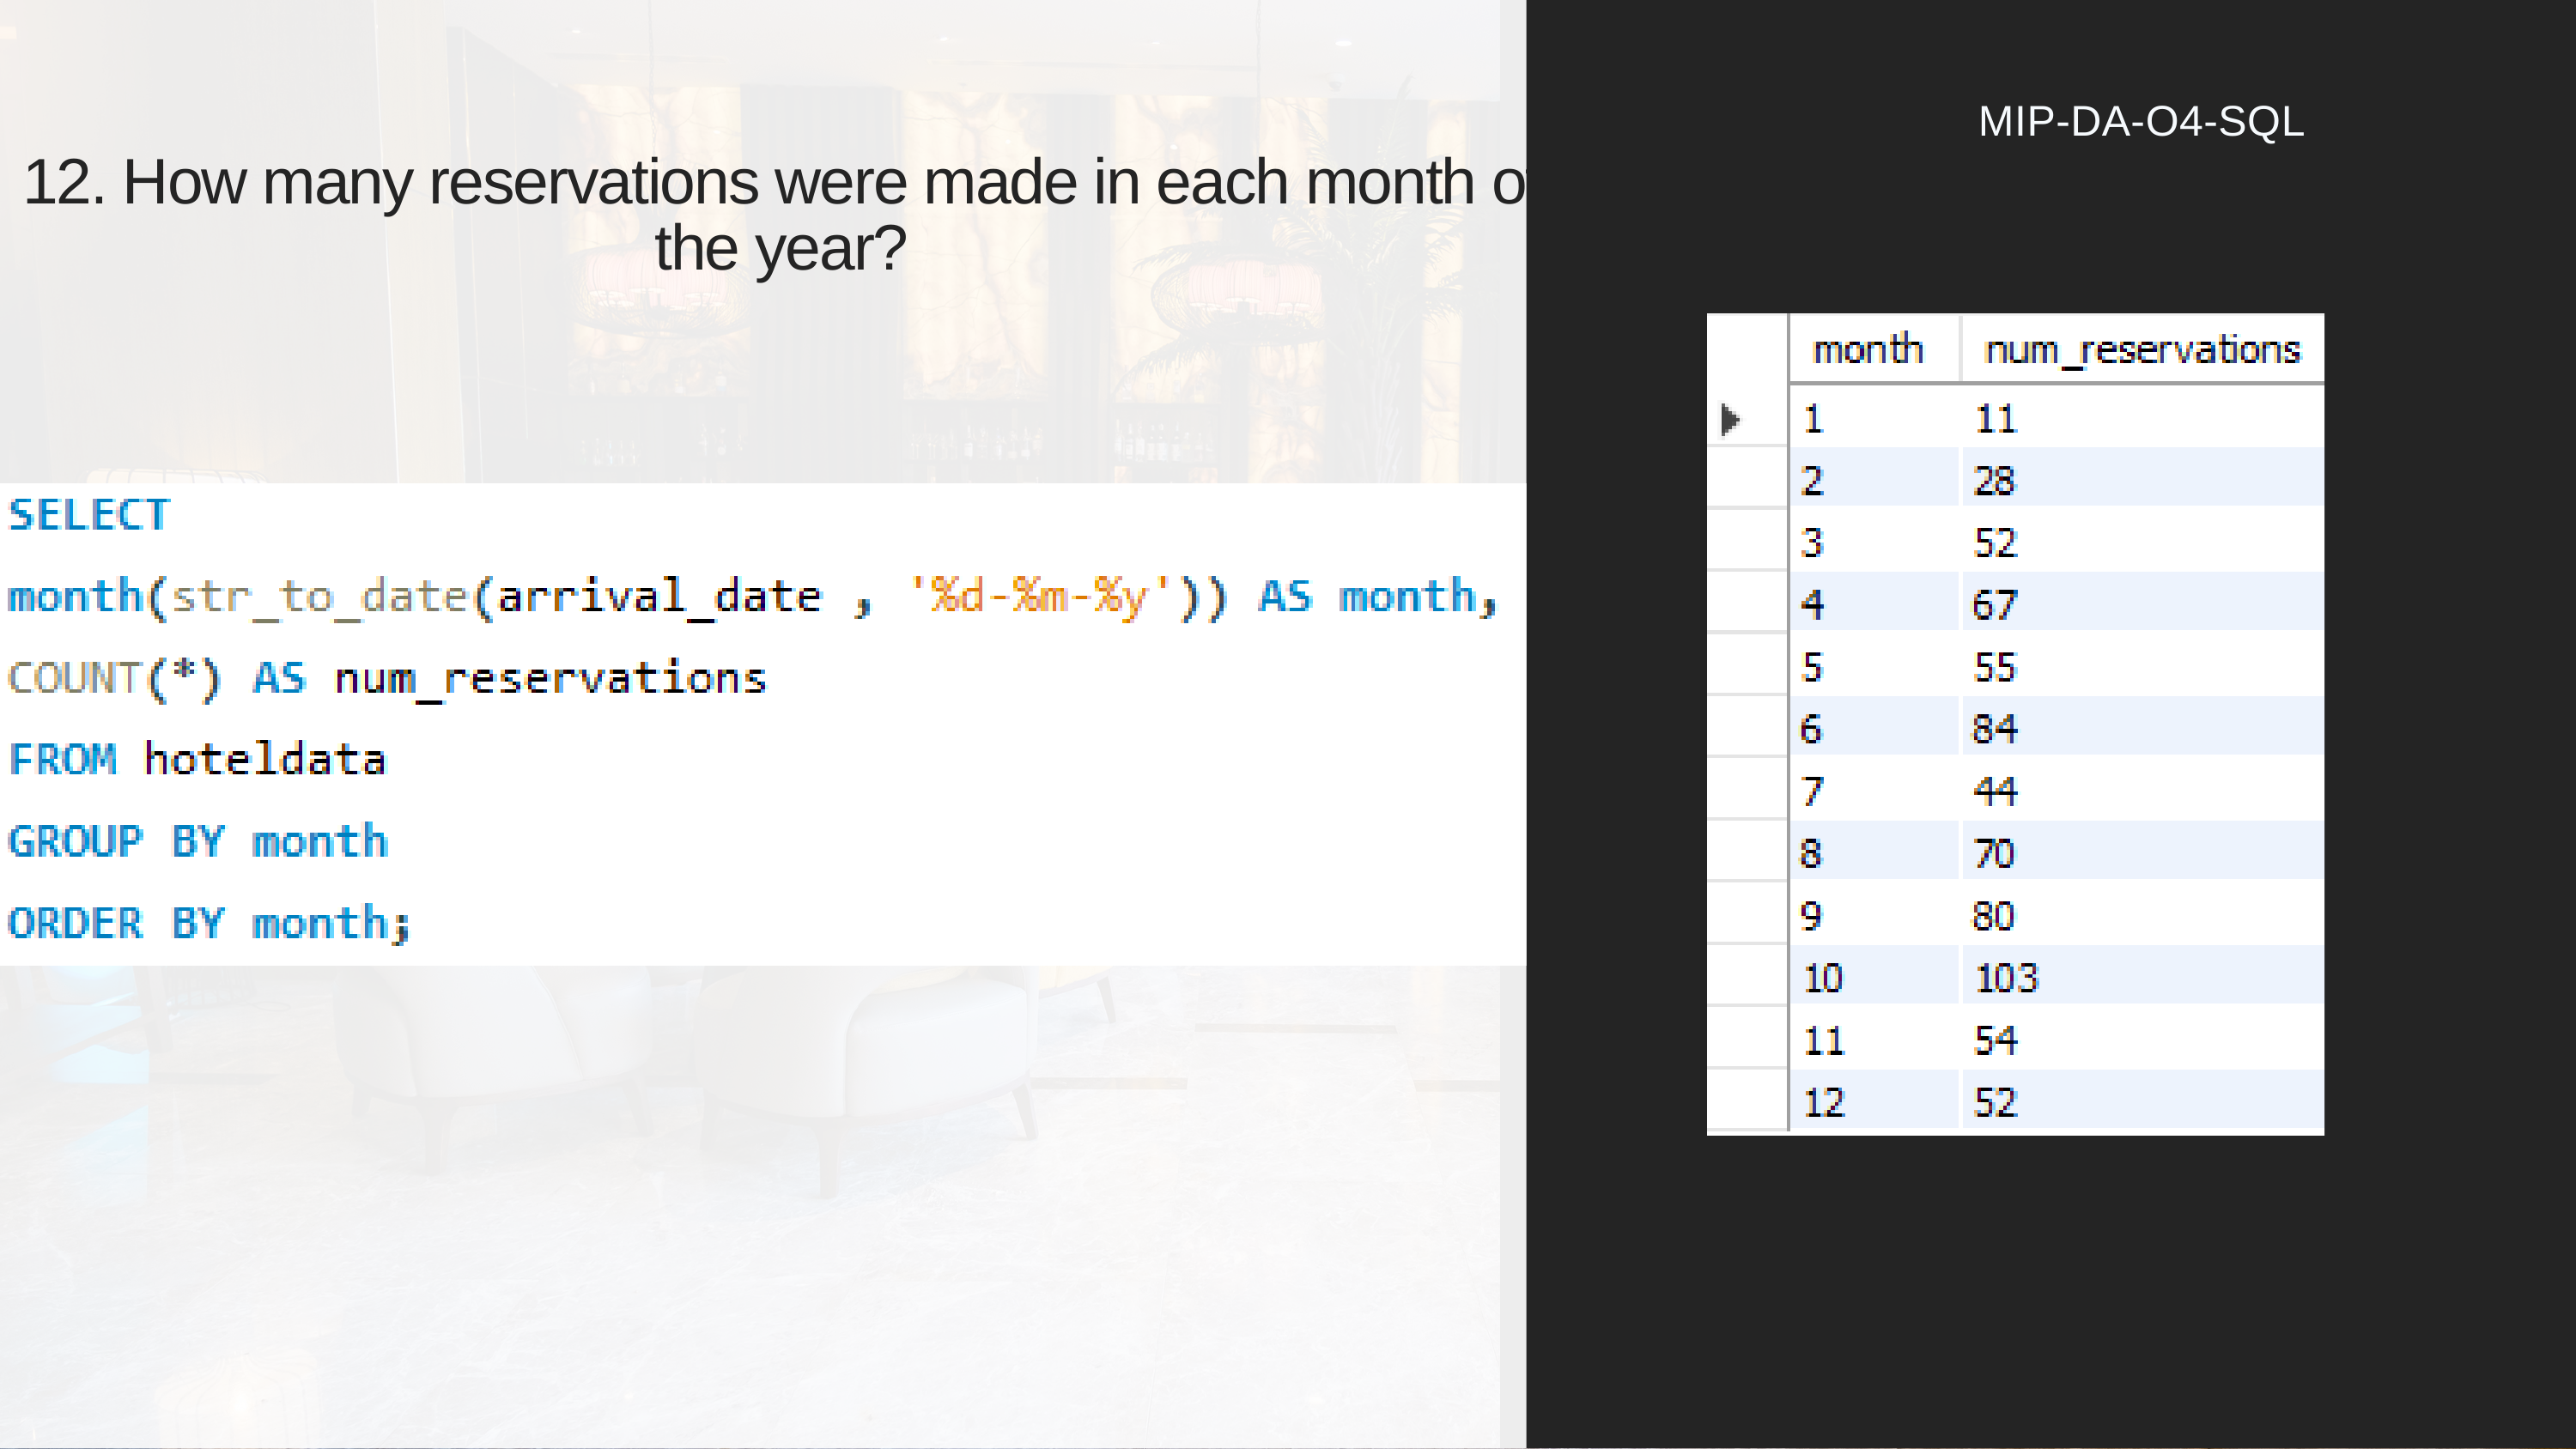

MIP-DA-O4-SQL
12. How many reservations were made in each month of the year?